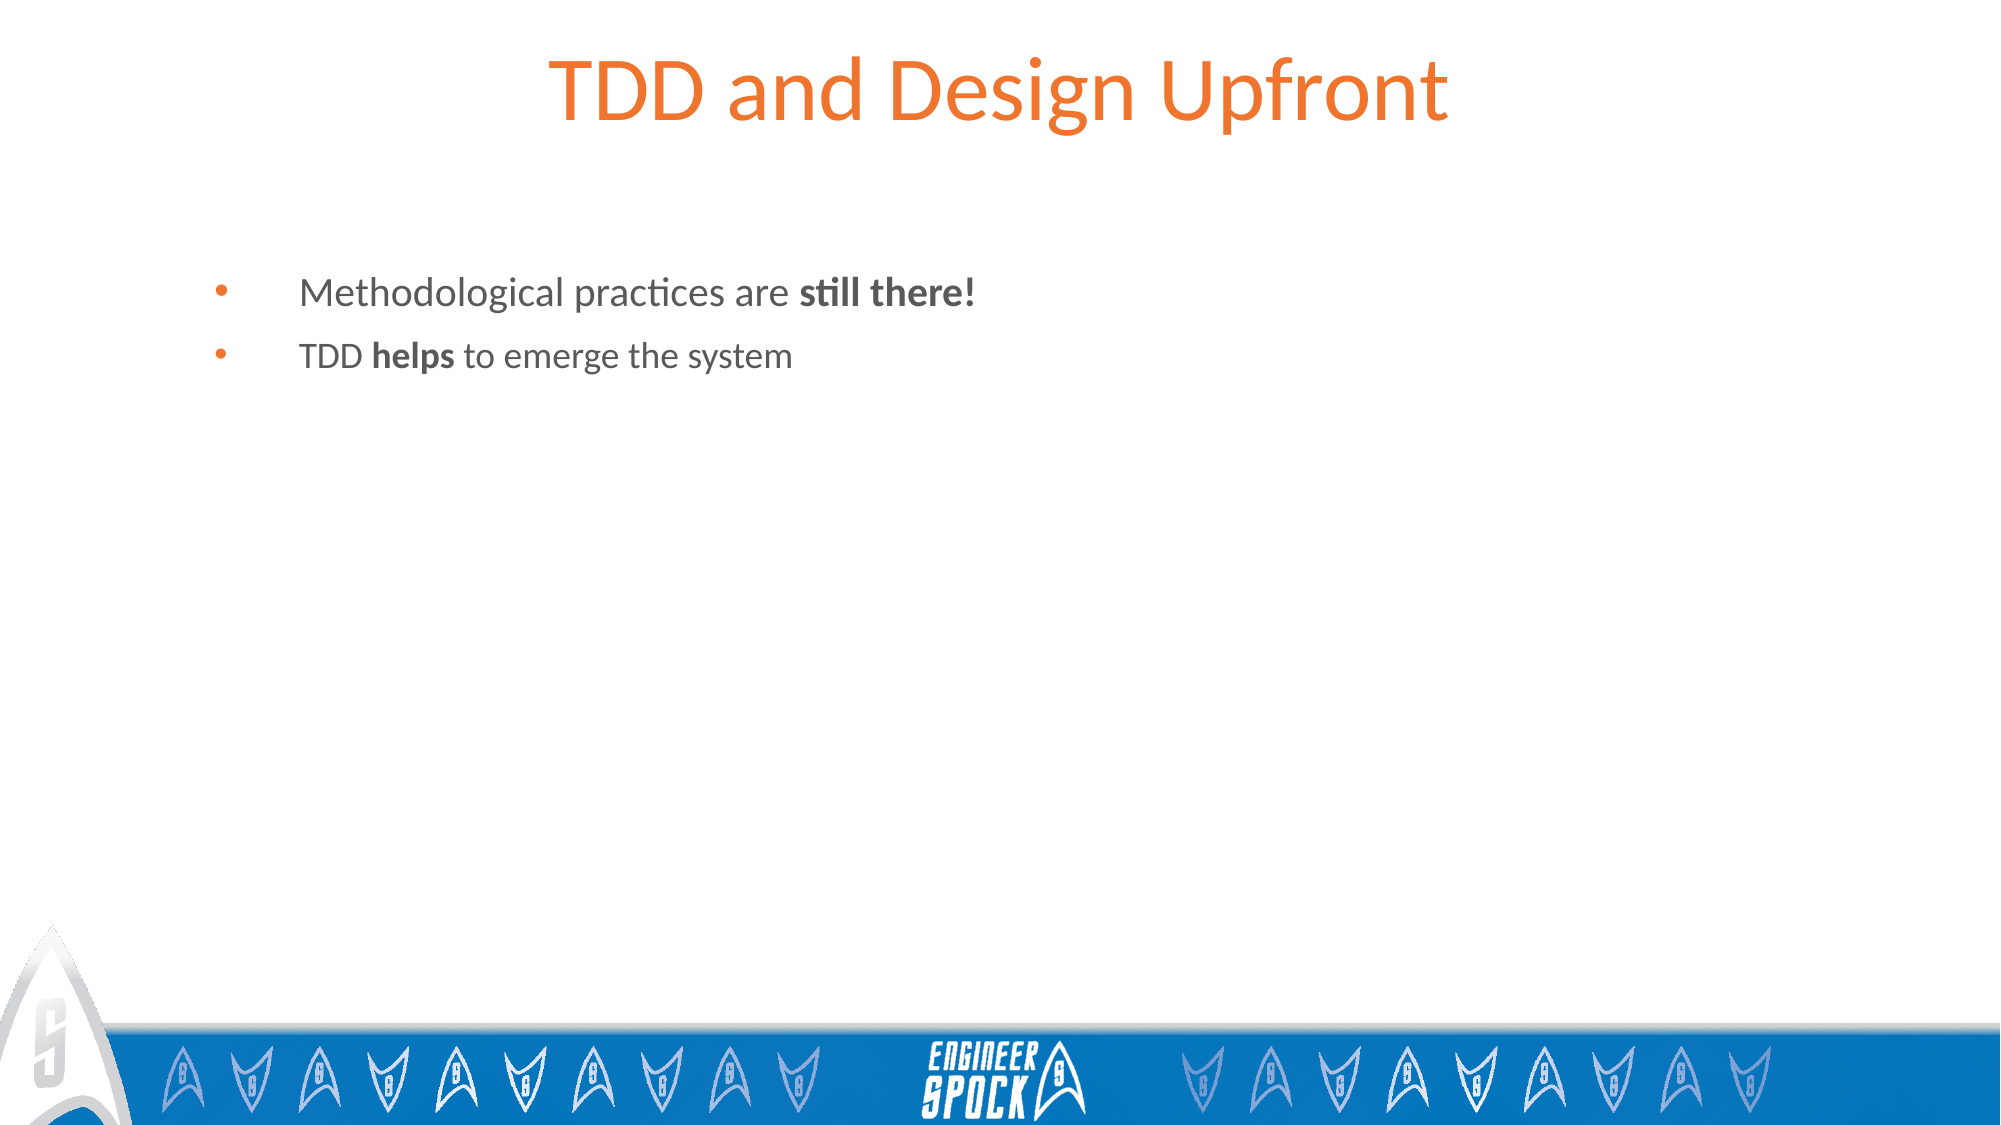

# TDD and Design Upfront
Methodological practices are still there!
TDD helps to emerge the system